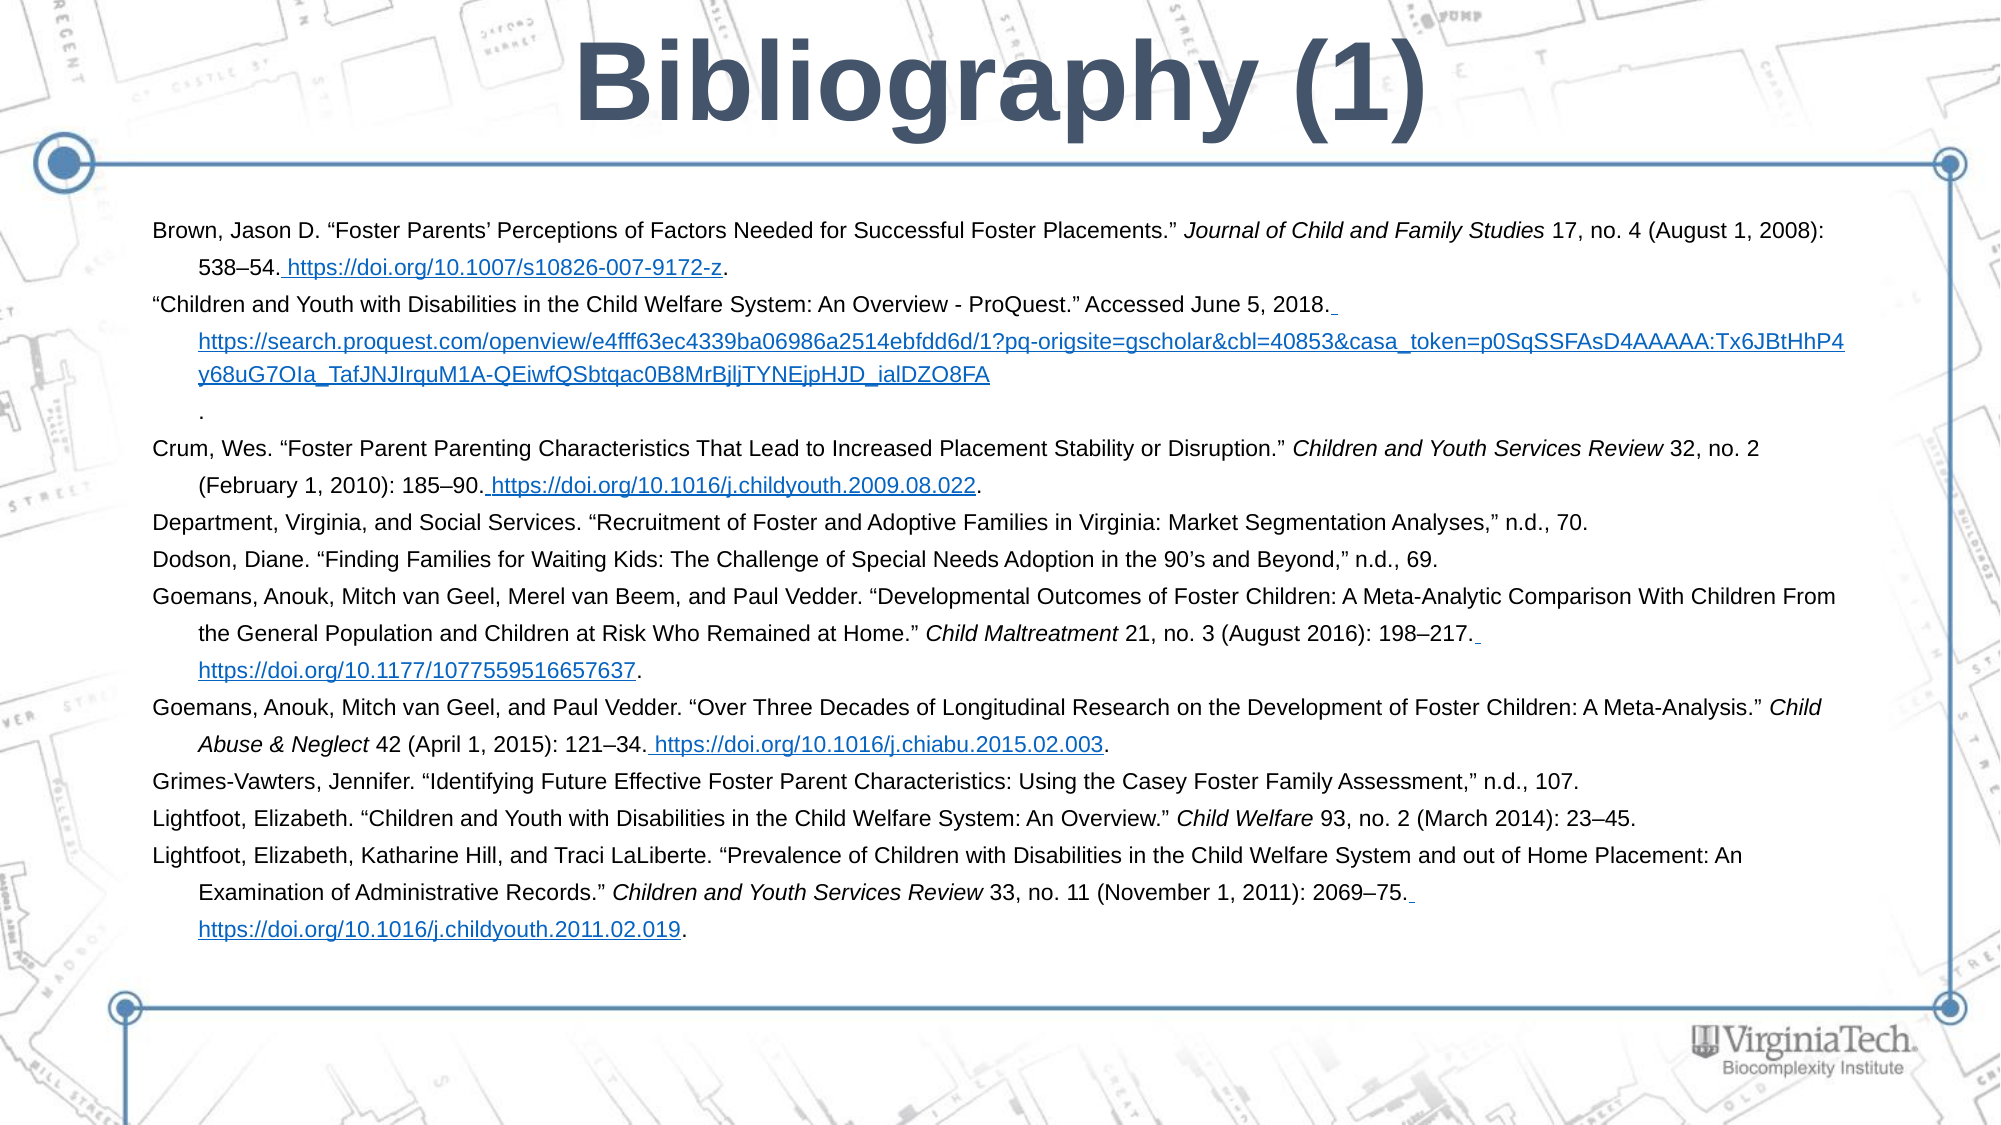

# Bibliography (1)
Brown, Jason D. “Foster Parents’ Perceptions of Factors Needed for Successful Foster Placements.” Journal of Child and Family Studies 17, no. 4 (August 1, 2008): 538–54. https://doi.org/10.1007/s10826-007-9172-z.
“Children and Youth with Disabilities in the Child Welfare System: An Overview - ProQuest.” Accessed June 5, 2018. https://search.proquest.com/openview/e4fff63ec4339ba06986a2514ebfdd6d/1?pq-origsite=gscholar&cbl=40853&casa_token=p0SqSSFAsD4AAAAA:Tx6JBtHhP4y68uG7OIa_TafJNJIrquM1A-QEiwfQSbtqac0B8MrBjljTYNEjpHJD_ialDZO8FA.
Crum, Wes. “Foster Parent Parenting Characteristics That Lead to Increased Placement Stability or Disruption.” Children and Youth Services Review 32, no. 2 (February 1, 2010): 185–90. https://doi.org/10.1016/j.childyouth.2009.08.022.
Department, Virginia, and Social Services. “Recruitment of Foster and Adoptive Families in Virginia: Market Segmentation Analyses,” n.d., 70.
Dodson, Diane. “Finding Families for Waiting Kids: The Challenge of Special Needs Adoption in the 90’s and Beyond,” n.d., 69.
Goemans, Anouk, Mitch van Geel, Merel van Beem, and Paul Vedder. “Developmental Outcomes of Foster Children: A Meta-Analytic Comparison With Children From the General Population and Children at Risk Who Remained at Home.” Child Maltreatment 21, no. 3 (August 2016): 198–217. https://doi.org/10.1177/1077559516657637.
Goemans, Anouk, Mitch van Geel, and Paul Vedder. “Over Three Decades of Longitudinal Research on the Development of Foster Children: A Meta-Analysis.” Child Abuse & Neglect 42 (April 1, 2015): 121–34. https://doi.org/10.1016/j.chiabu.2015.02.003.
Grimes-Vawters, Jennifer. “Identifying Future Effective Foster Parent Characteristics: Using the Casey Foster Family Assessment,” n.d., 107.
Lightfoot, Elizabeth. “Children and Youth with Disabilities in the Child Welfare System: An Overview.” Child Welfare 93, no. 2 (March 2014): 23–45.
Lightfoot, Elizabeth, Katharine Hill, and Traci LaLiberte. “Prevalence of Children with Disabilities in the Child Welfare System and out of Home Placement: An Examination of Administrative Records.” Children and Youth Services Review 33, no. 11 (November 1, 2011): 2069–75. https://doi.org/10.1016/j.childyouth.2011.02.019.